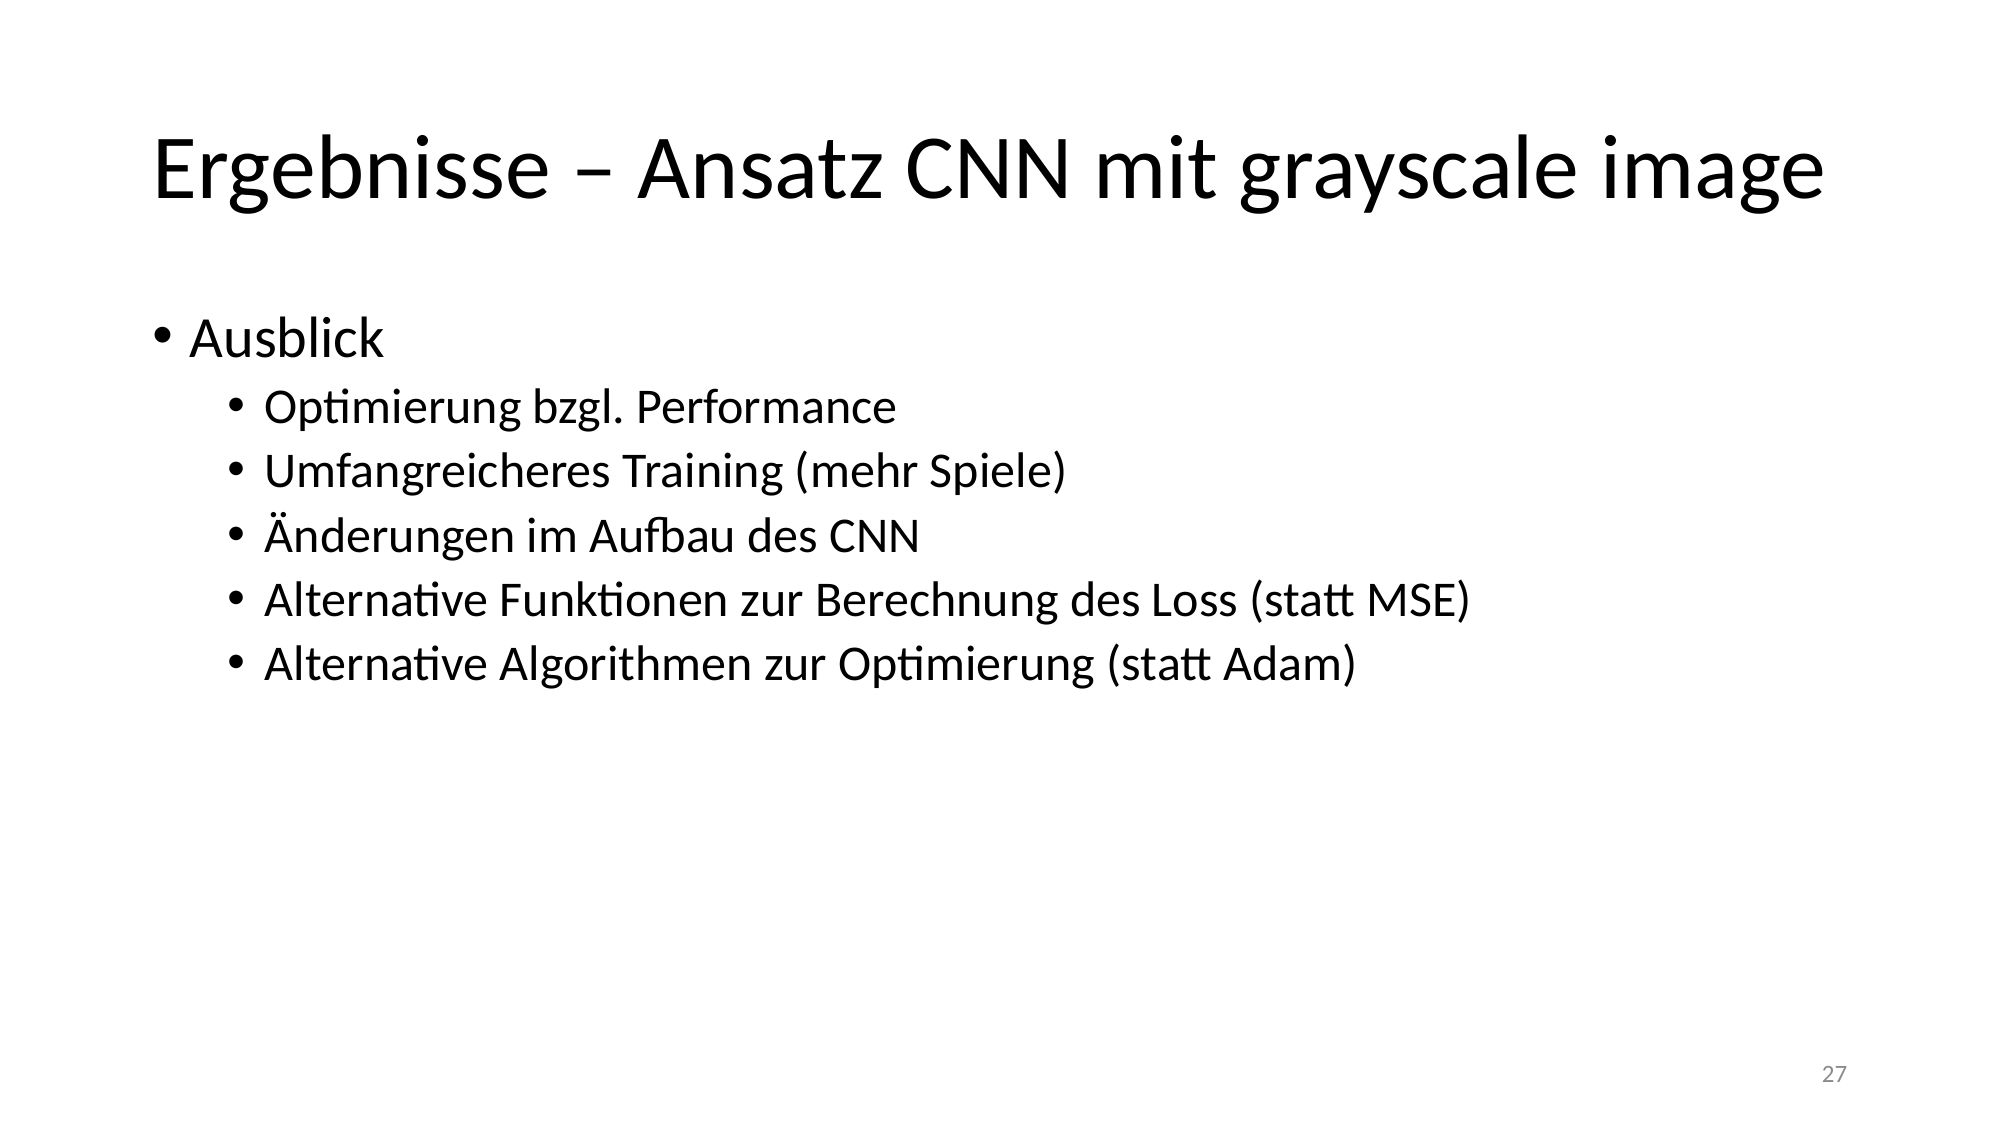

# Ergebnisse – Ansatz CNN mit grayscale image
Ausblick
Optimierung bzgl. Performance
Umfangreicheres Training (mehr Spiele)
Änderungen im Aufbau des CNN
Alternative Funktionen zur Berechnung des Loss (statt MSE)
Alternative Algorithmen zur Optimierung (statt Adam)

27